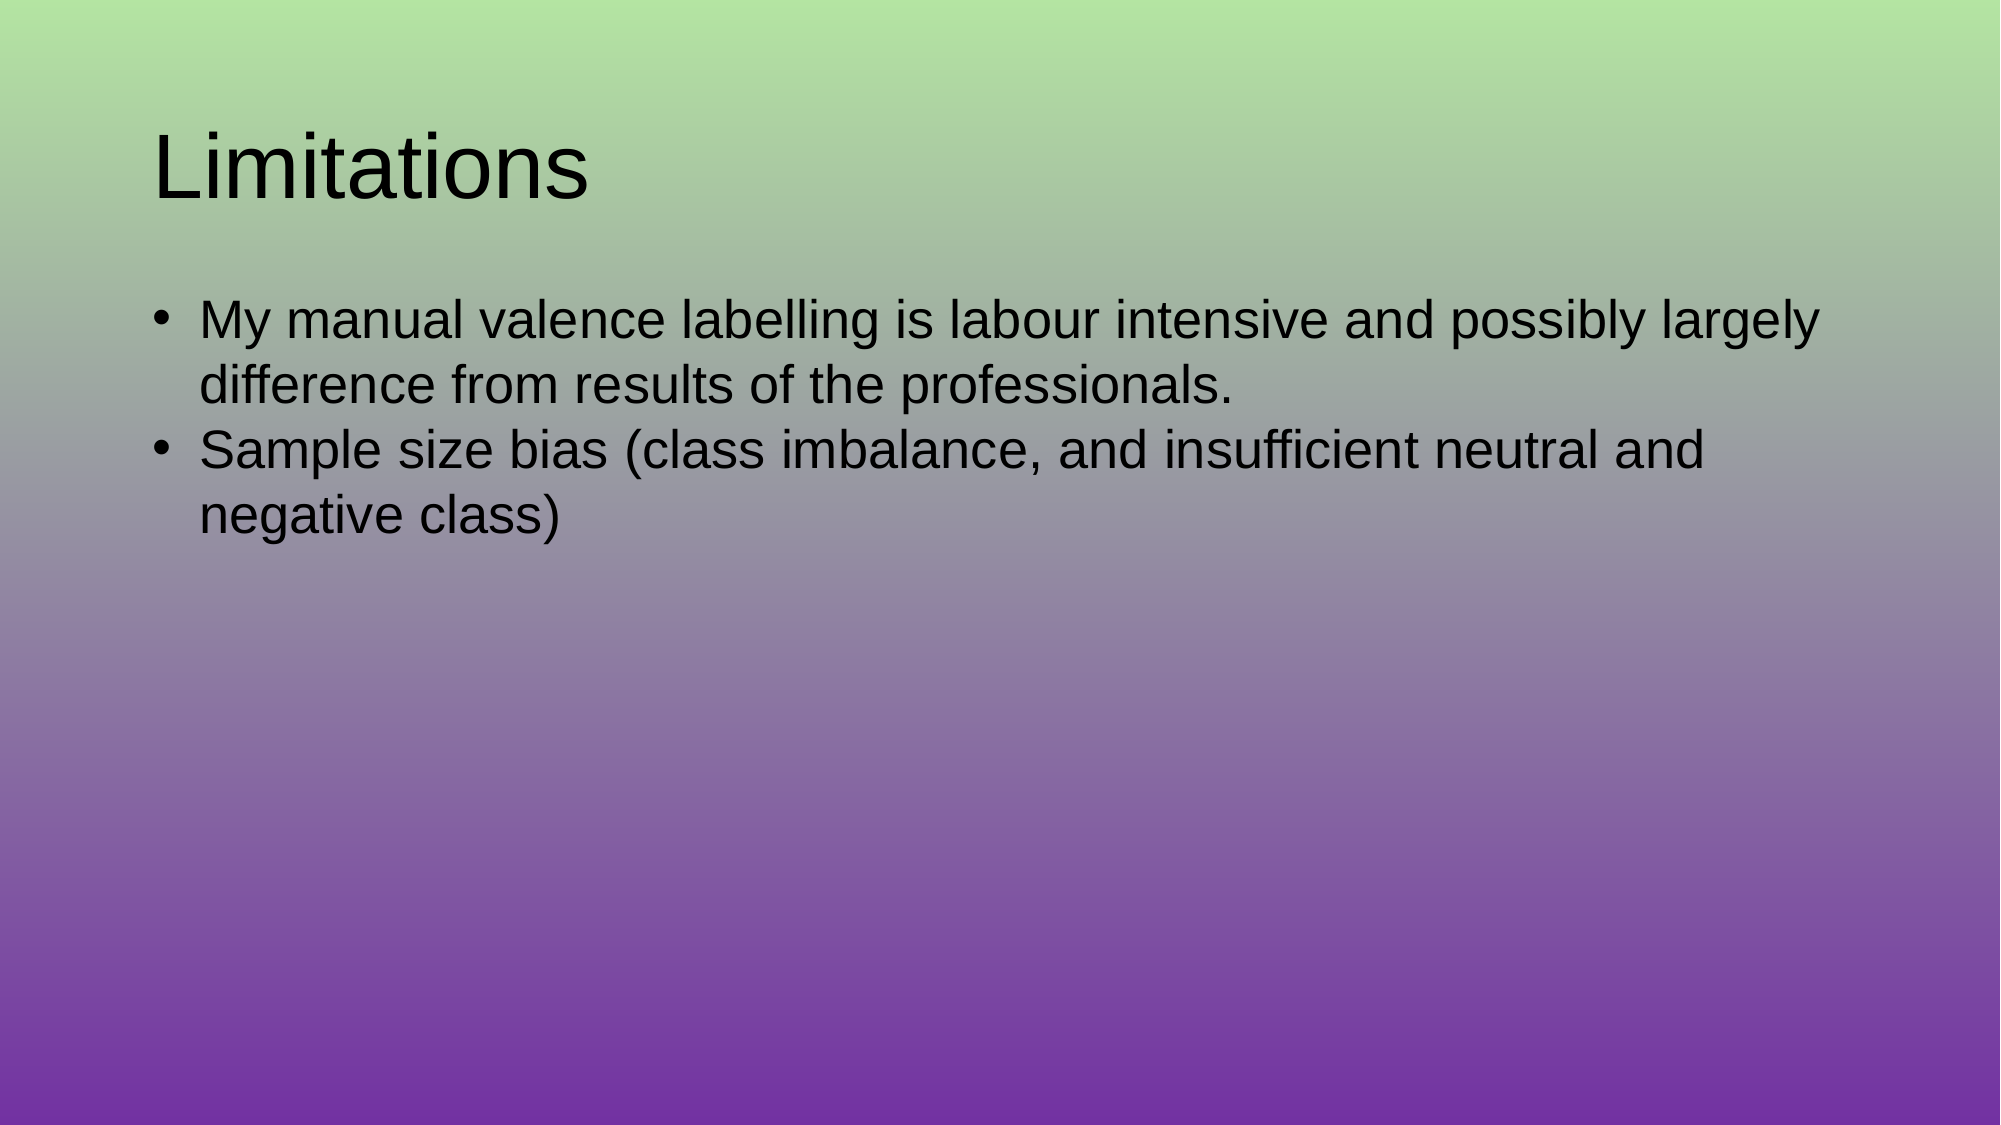

# Limitations
My manual valence labelling is labour intensive and possibly largely difference from results of the professionals.
Sample size bias (class imbalance, and insufficient neutral and negative class)